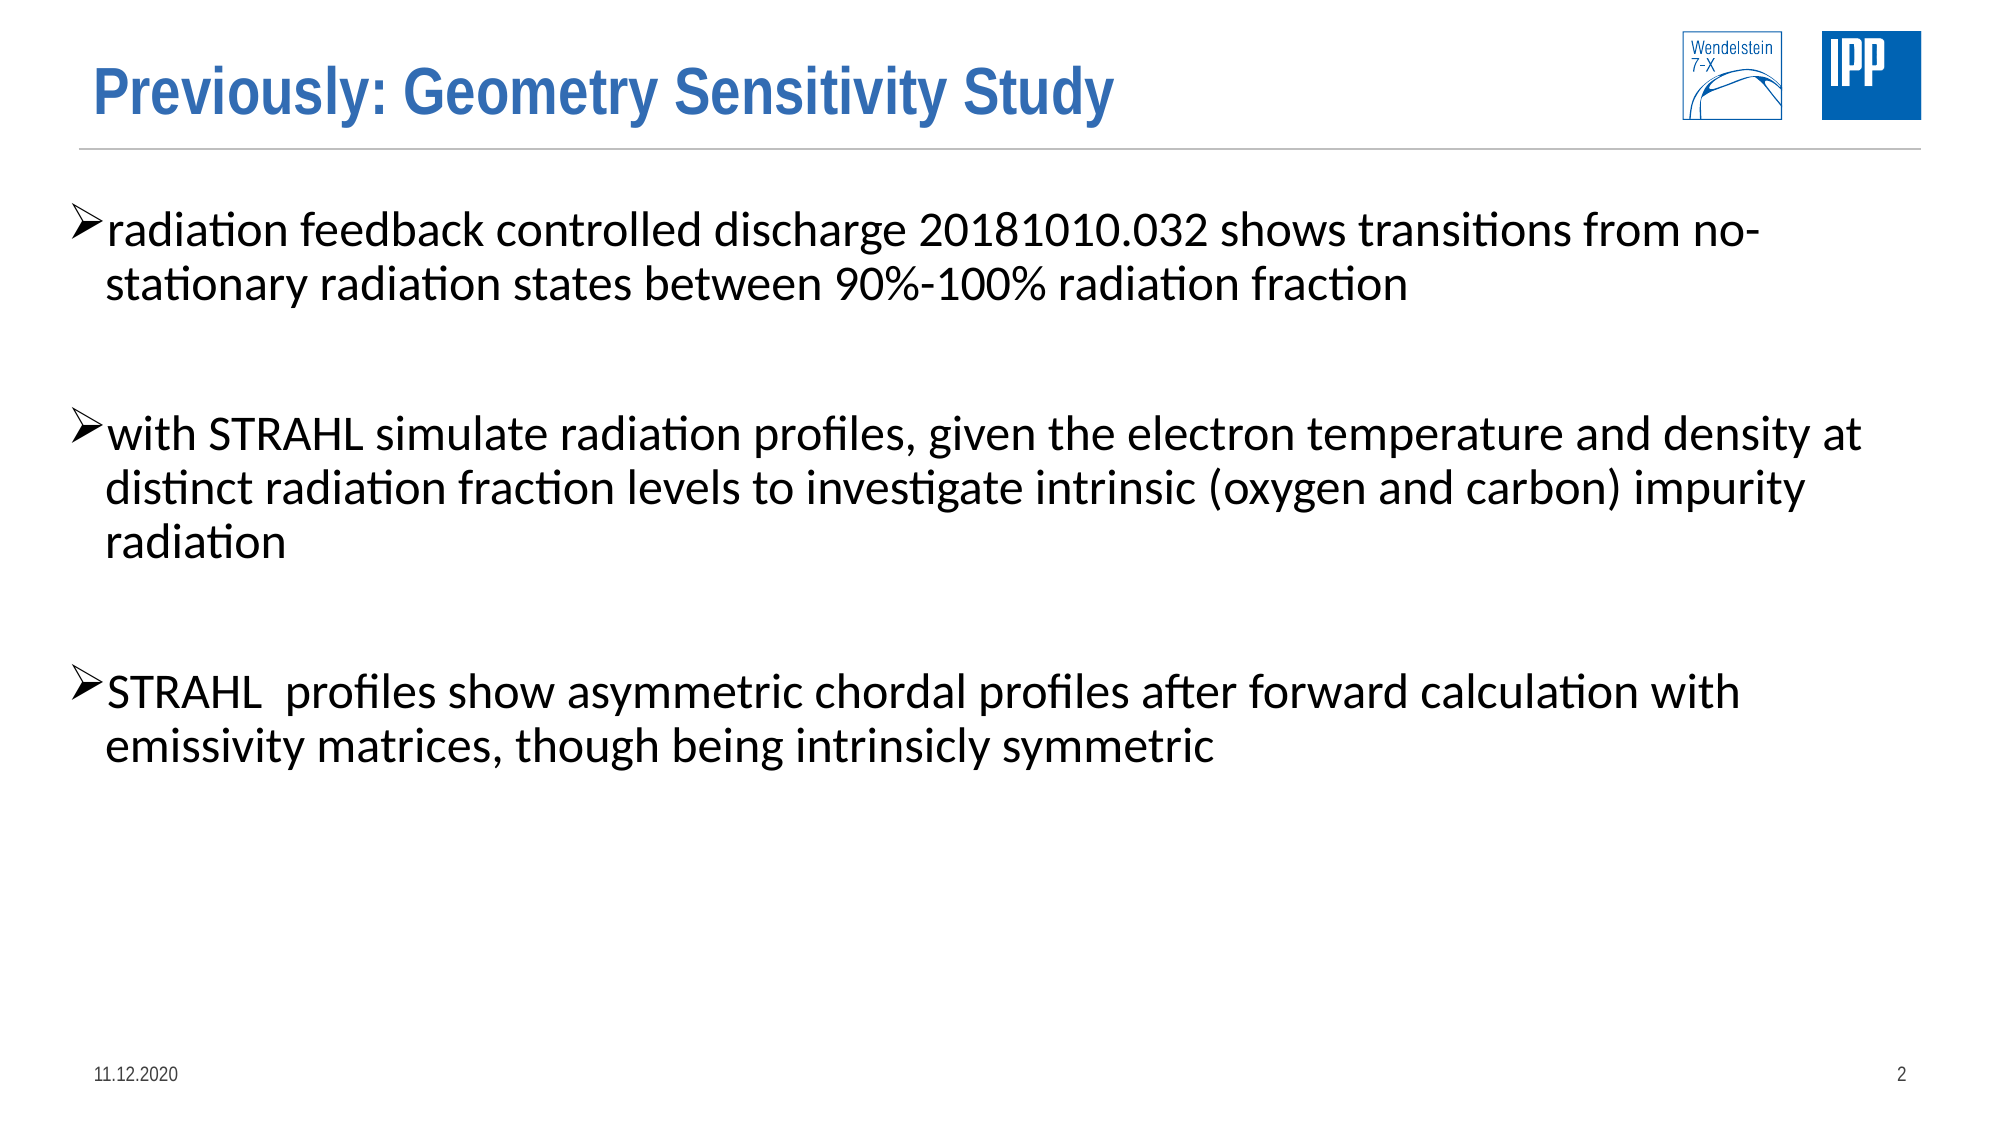

# Previously: Geometry Sensitivity Study
radiation feedback controlled discharge 20181010.032 shows transitions from no-stationary radiation states between 90%-100% radiation fraction

with STRAHL simulate radiation profiles, given the electron temperature and density at distinct radiation fraction levels to investigate intrinsic (oxygen and carbon) impurity radiation

STRAHL  profiles show asymmetric chordal profiles after forward calculation with emissivity matrices, though being intrinsicly symmetric

11.12.2020

2